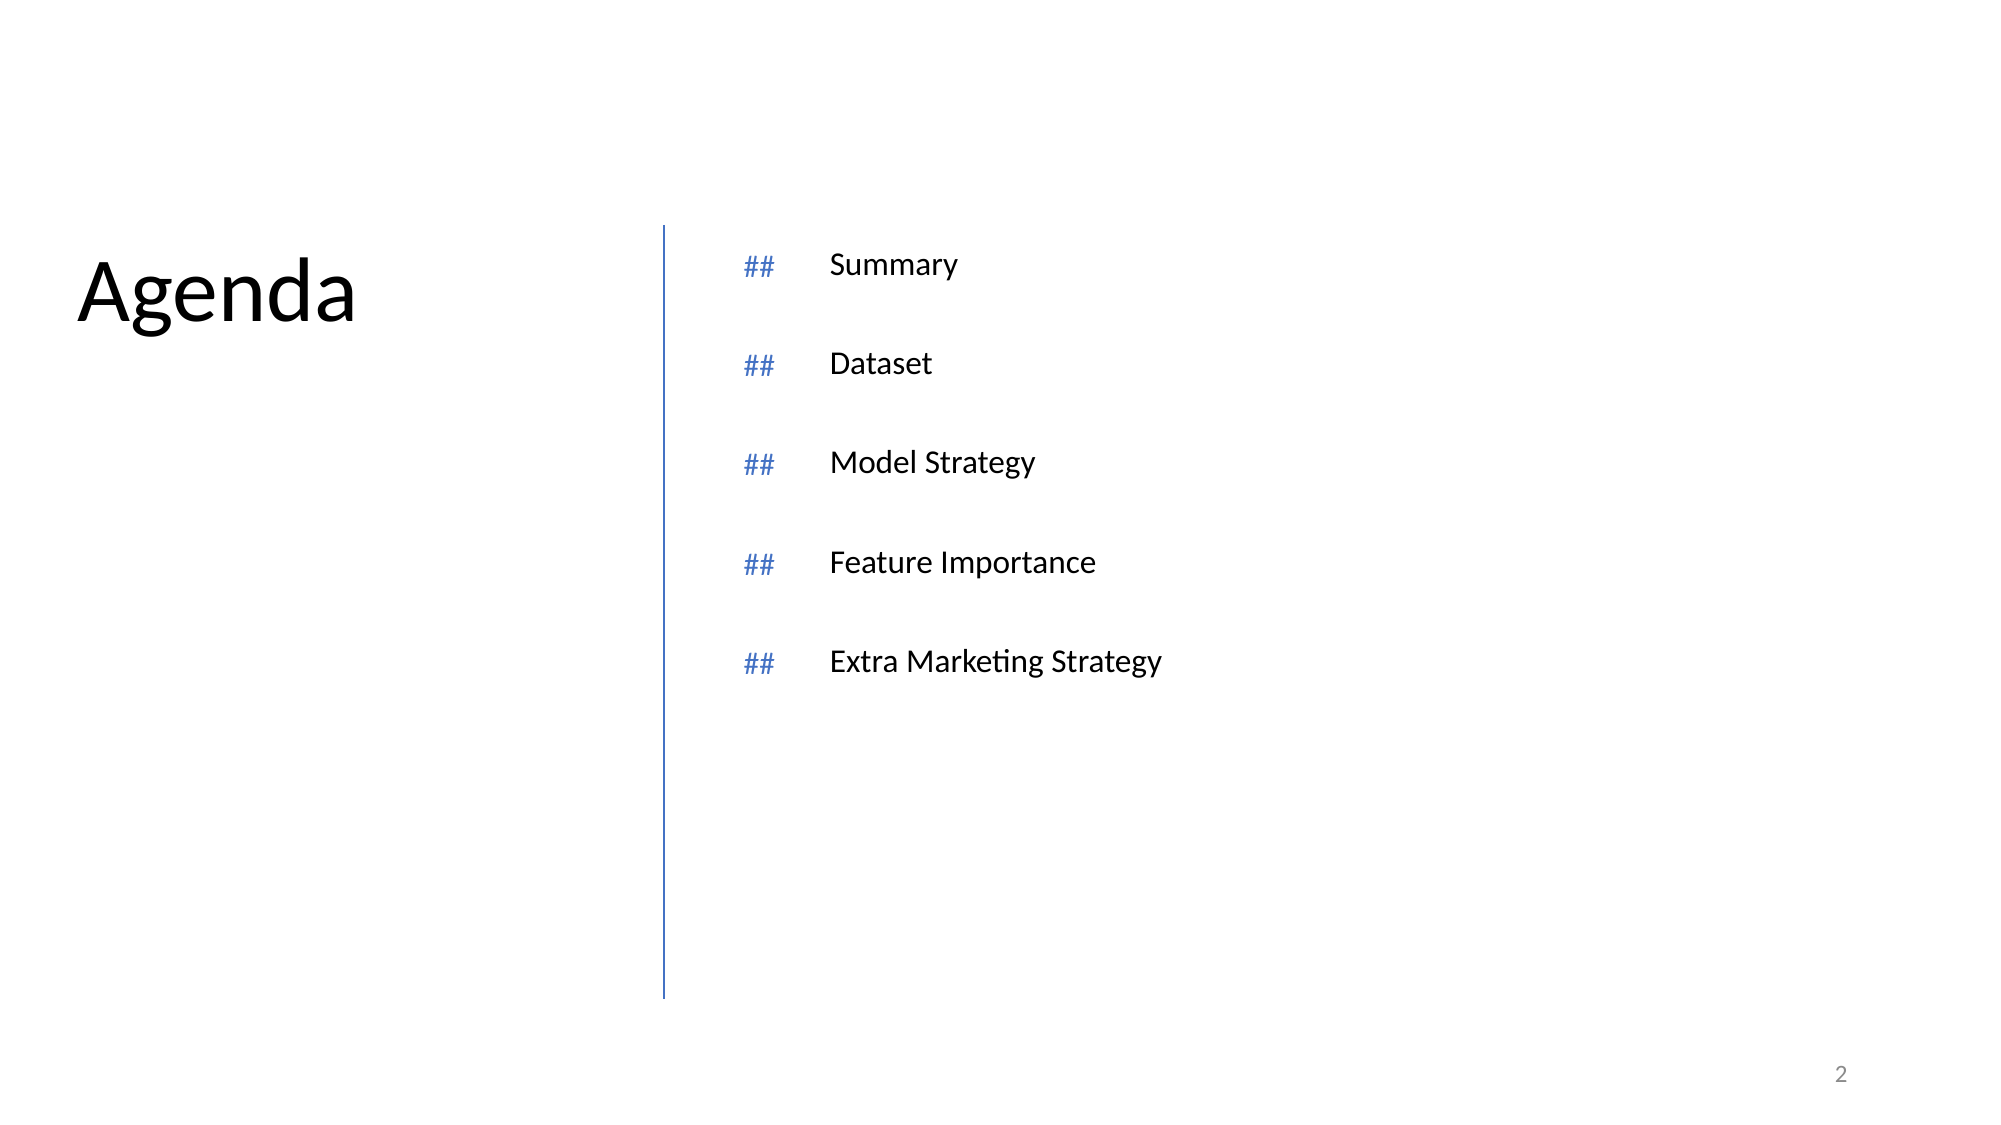

##
Summary
# Agenda
##
Dataset

##
Model Strategy

##
Feature Importance

##
Extra Marketing Strategy

2